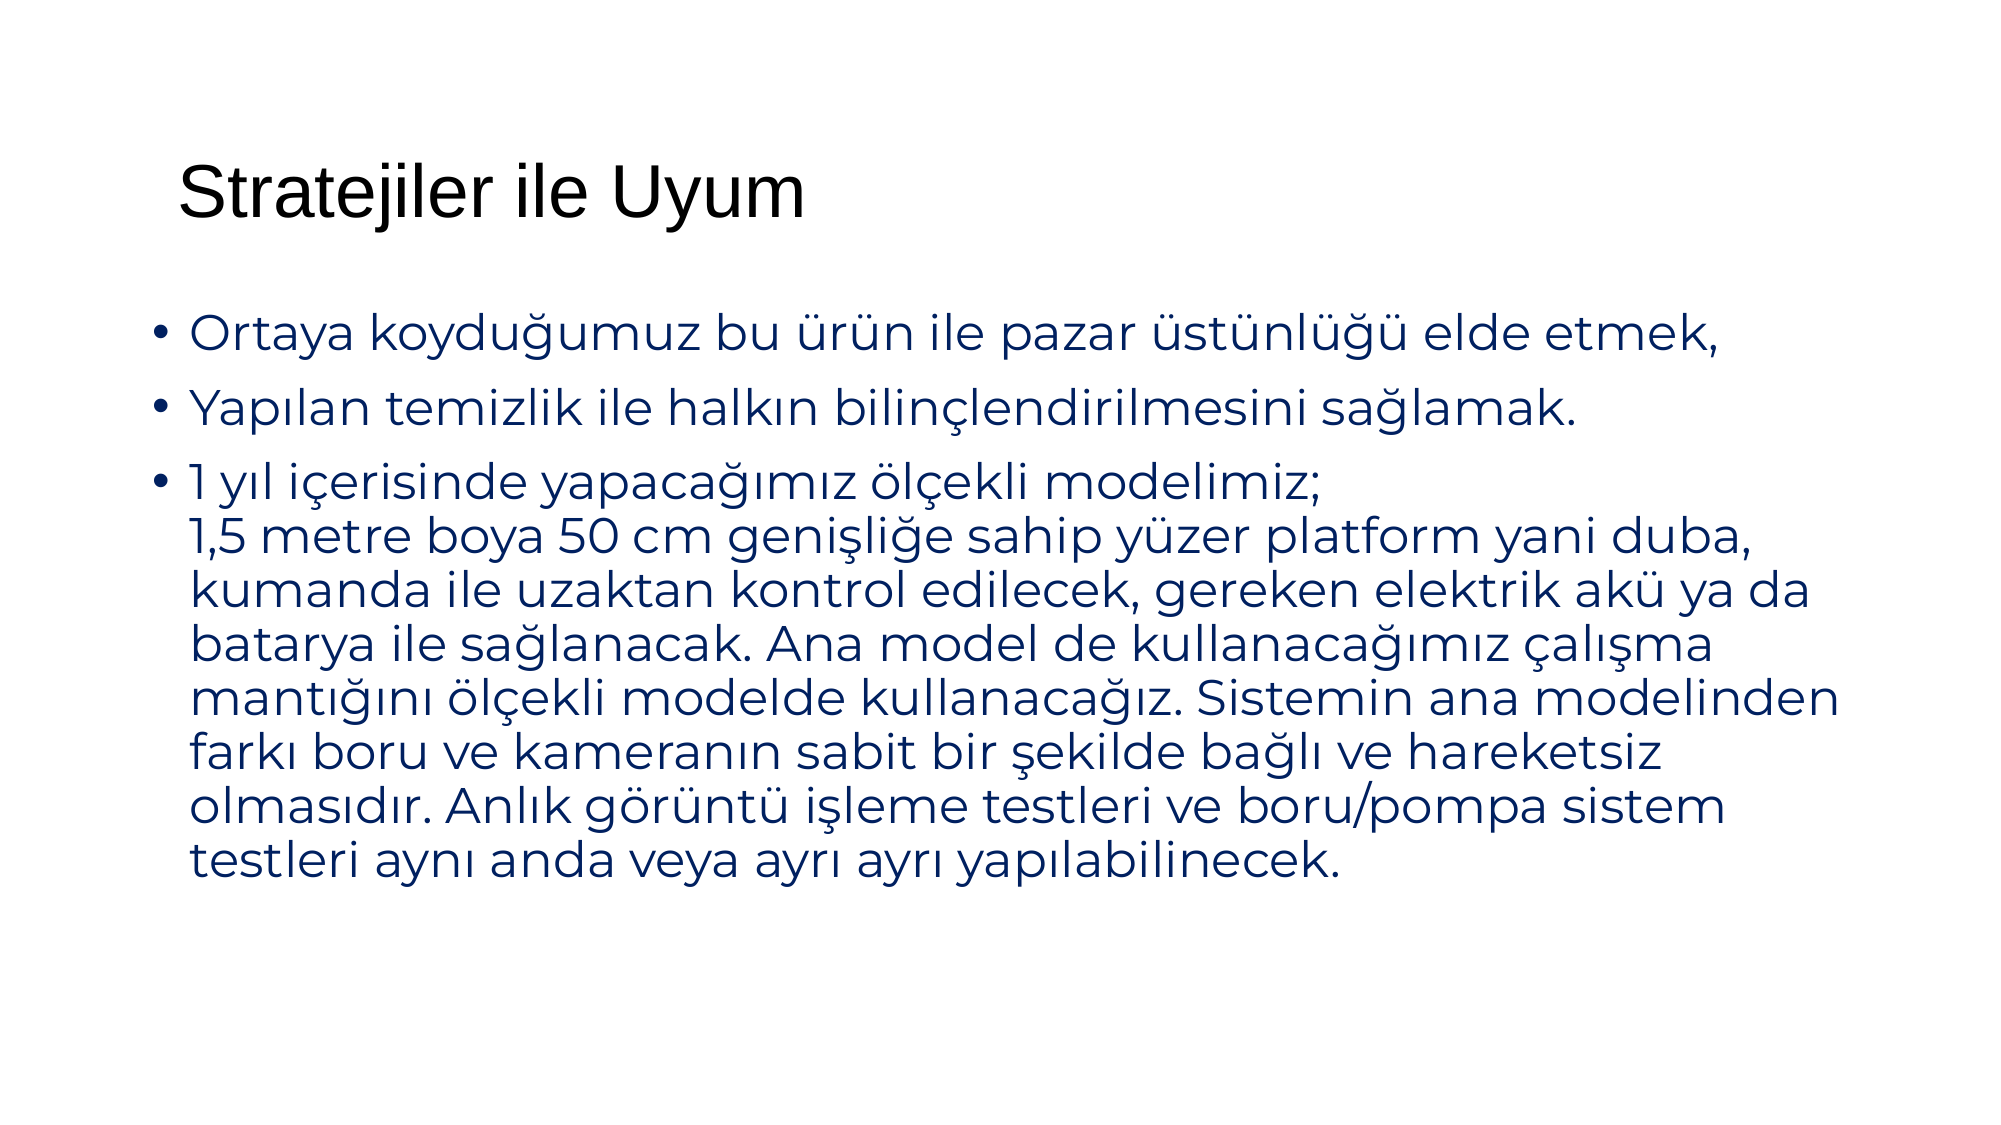

Stratejiler ile Uyum
Ortaya koyduğumuz bu ürün ile pazar üstünlüğü elde etmek,
Yapılan temizlik ile halkın bilinçlendirilmesini sağlamak.
1 yıl içerisinde yapacağımız ölçekli modelimiz;
1,5 metre boya 50 cm genişliğe sahip yüzer platform yani duba, kumanda ile uzaktan kontrol edilecek, gereken elektrik akü ya da batarya ile sağlanacak. Ana model de kullanacağımız çalışma mantığını ölçekli modelde kullanacağız. Sistemin ana modelinden farkı boru ve kameranın sabit bir şekilde bağlı ve hareketsiz olmasıdır. Anlık görüntü işleme testleri ve boru/pompa sistem testleri aynı anda veya ayrı ayrı yapılabilinecek.